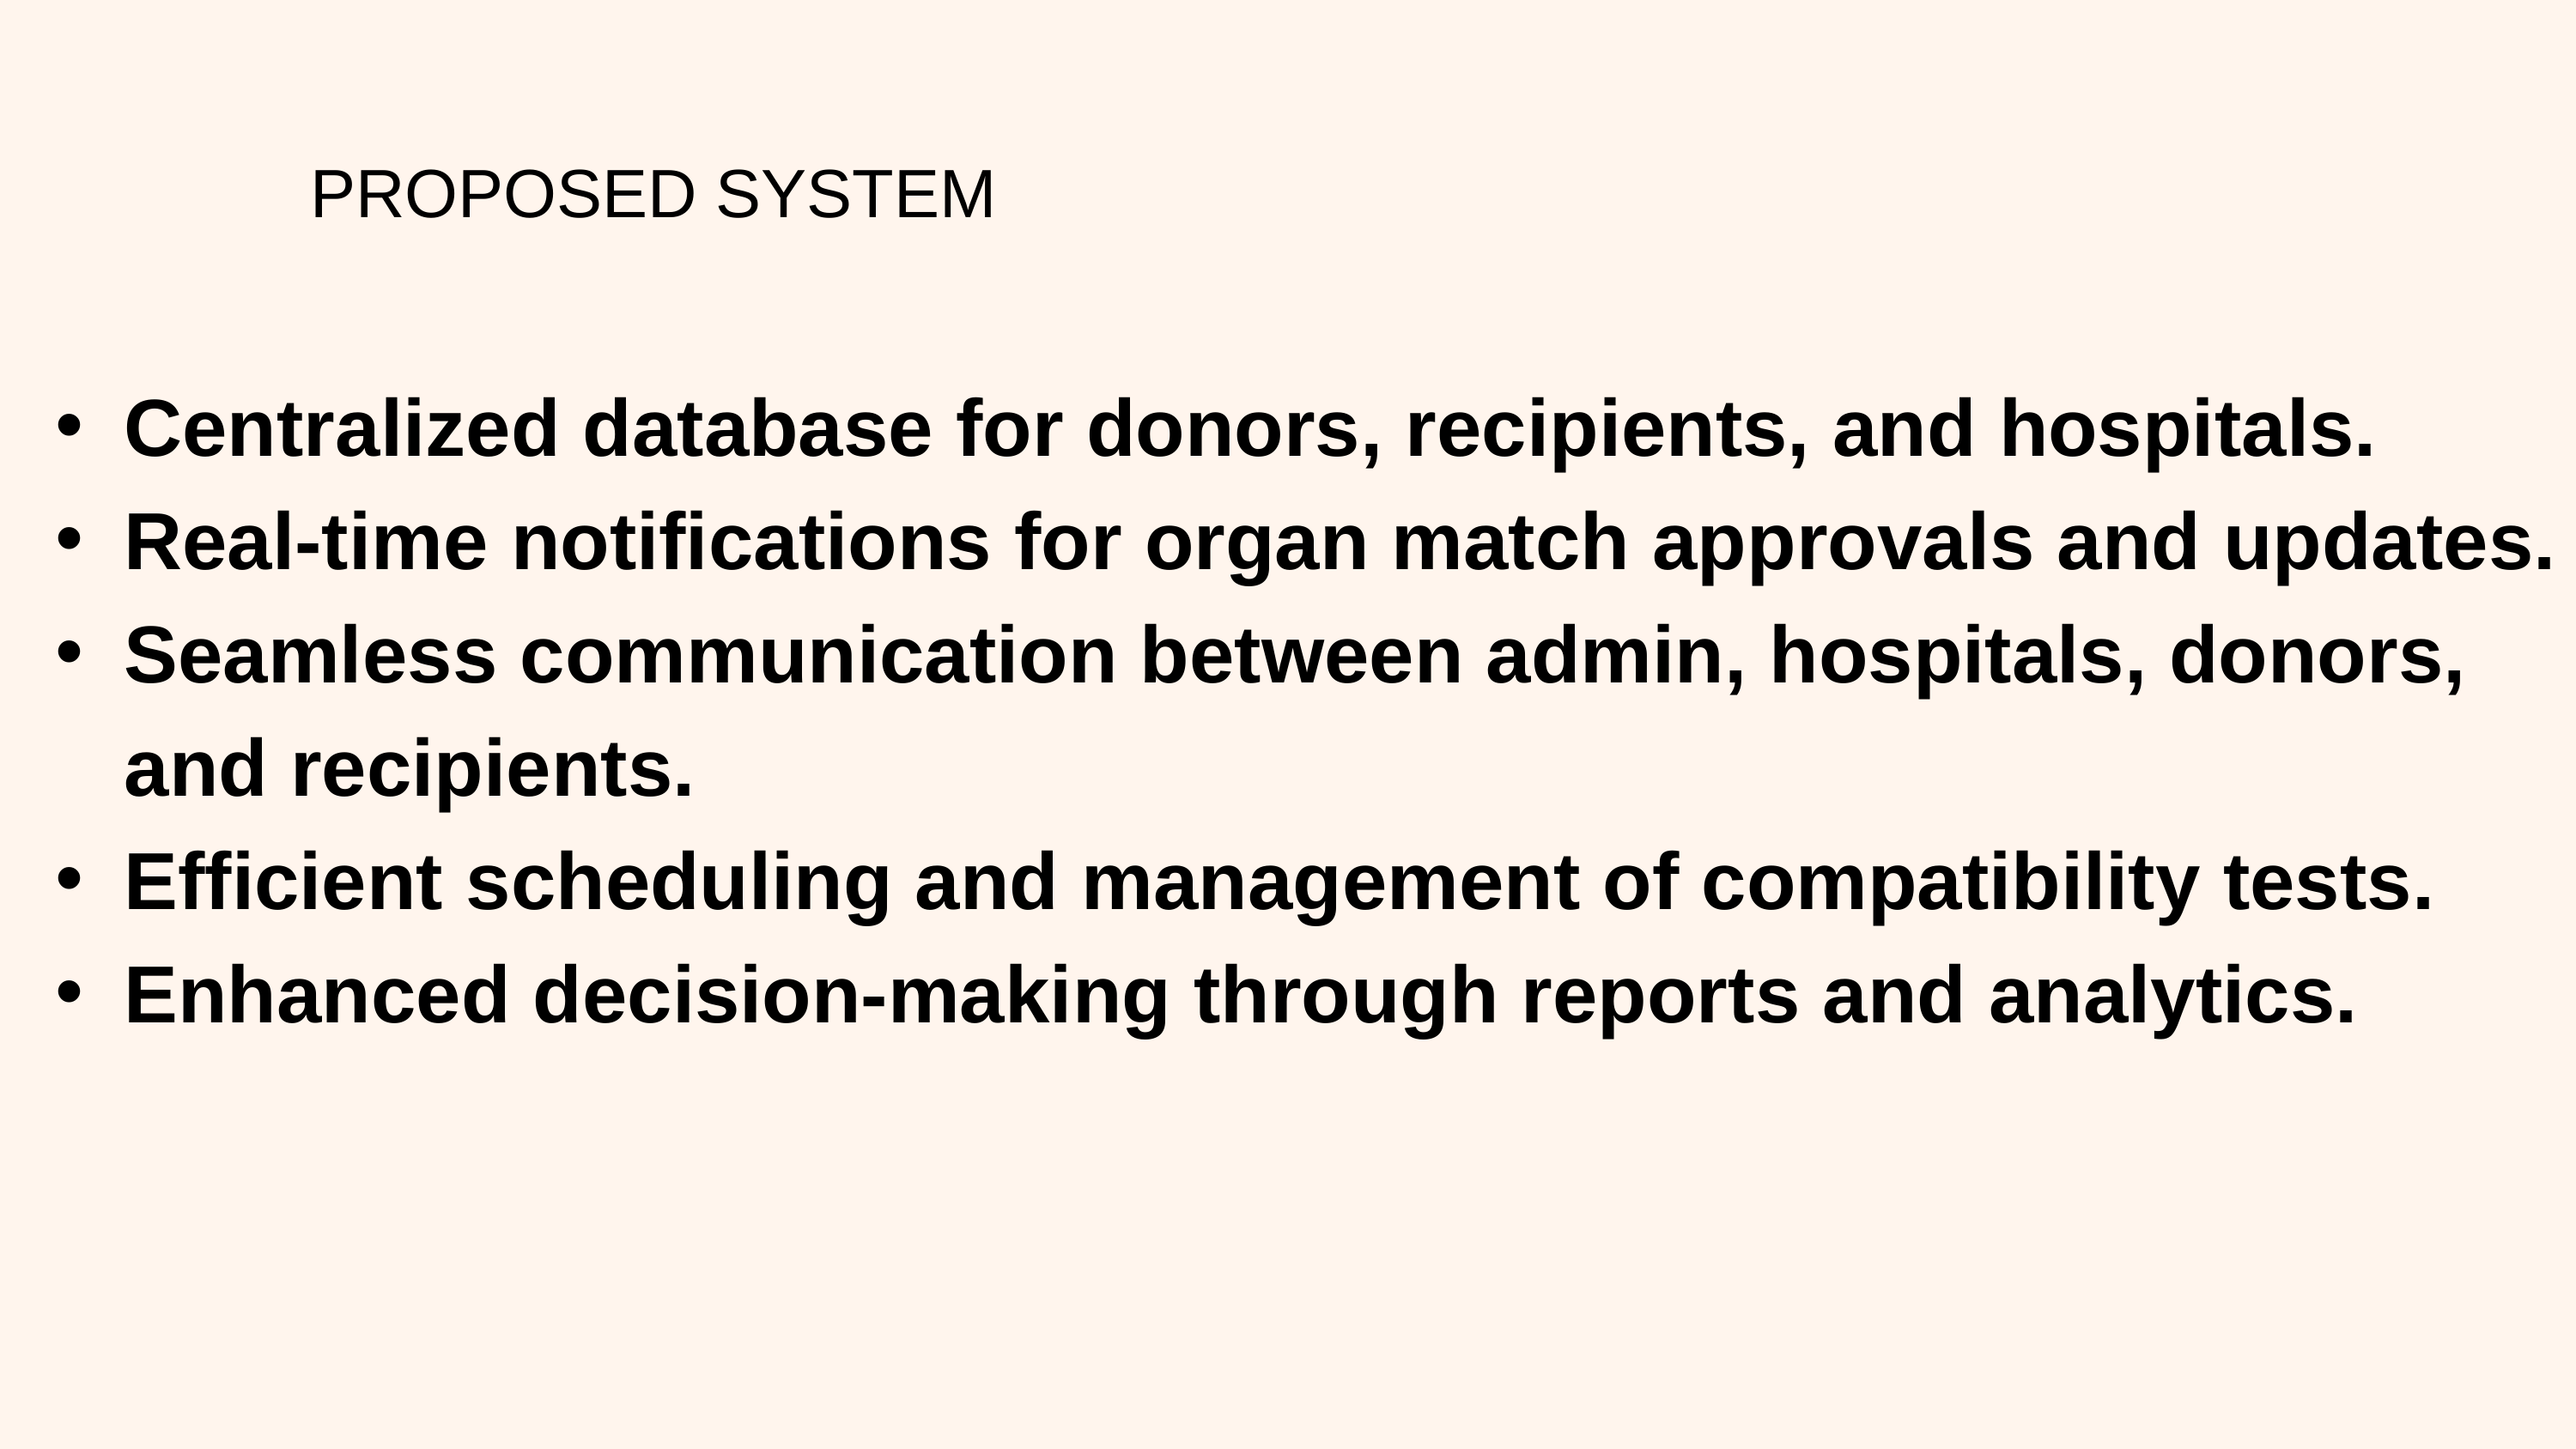

PROPOSED SYSTEM

Centralized database for donors, recipients, and hospitals.
Real-time notifications for organ match approvals and updates.
Seamless communication between admin, hospitals, donors, and recipients.
Efficient scheduling and management of compatibility tests.
Enhanced decision-making through reports and analytics.